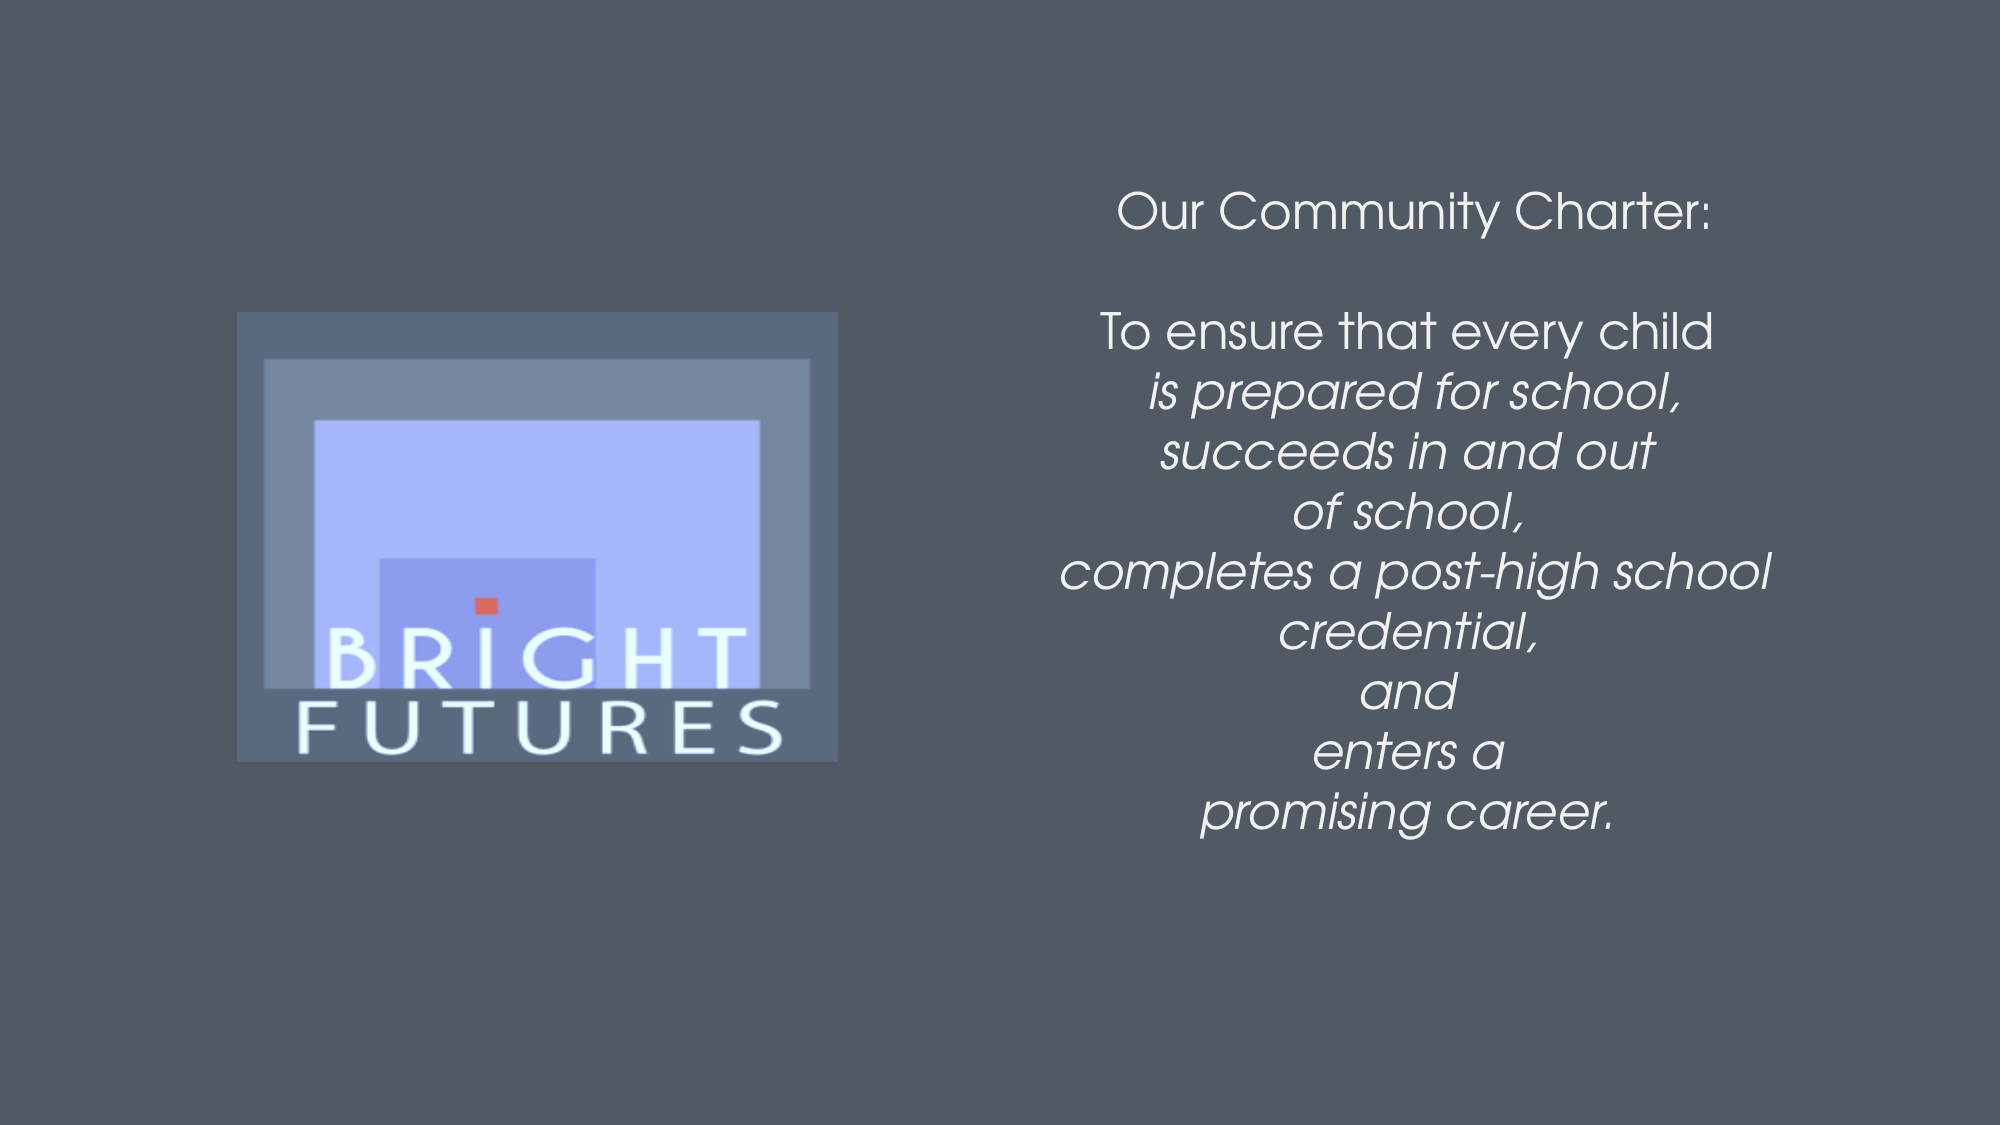

Our Community Charter:

To ensure that every child
is prepared for school,
succeeds in and out
of school,
completes a post-high school credential,
and
enters a
promising career.